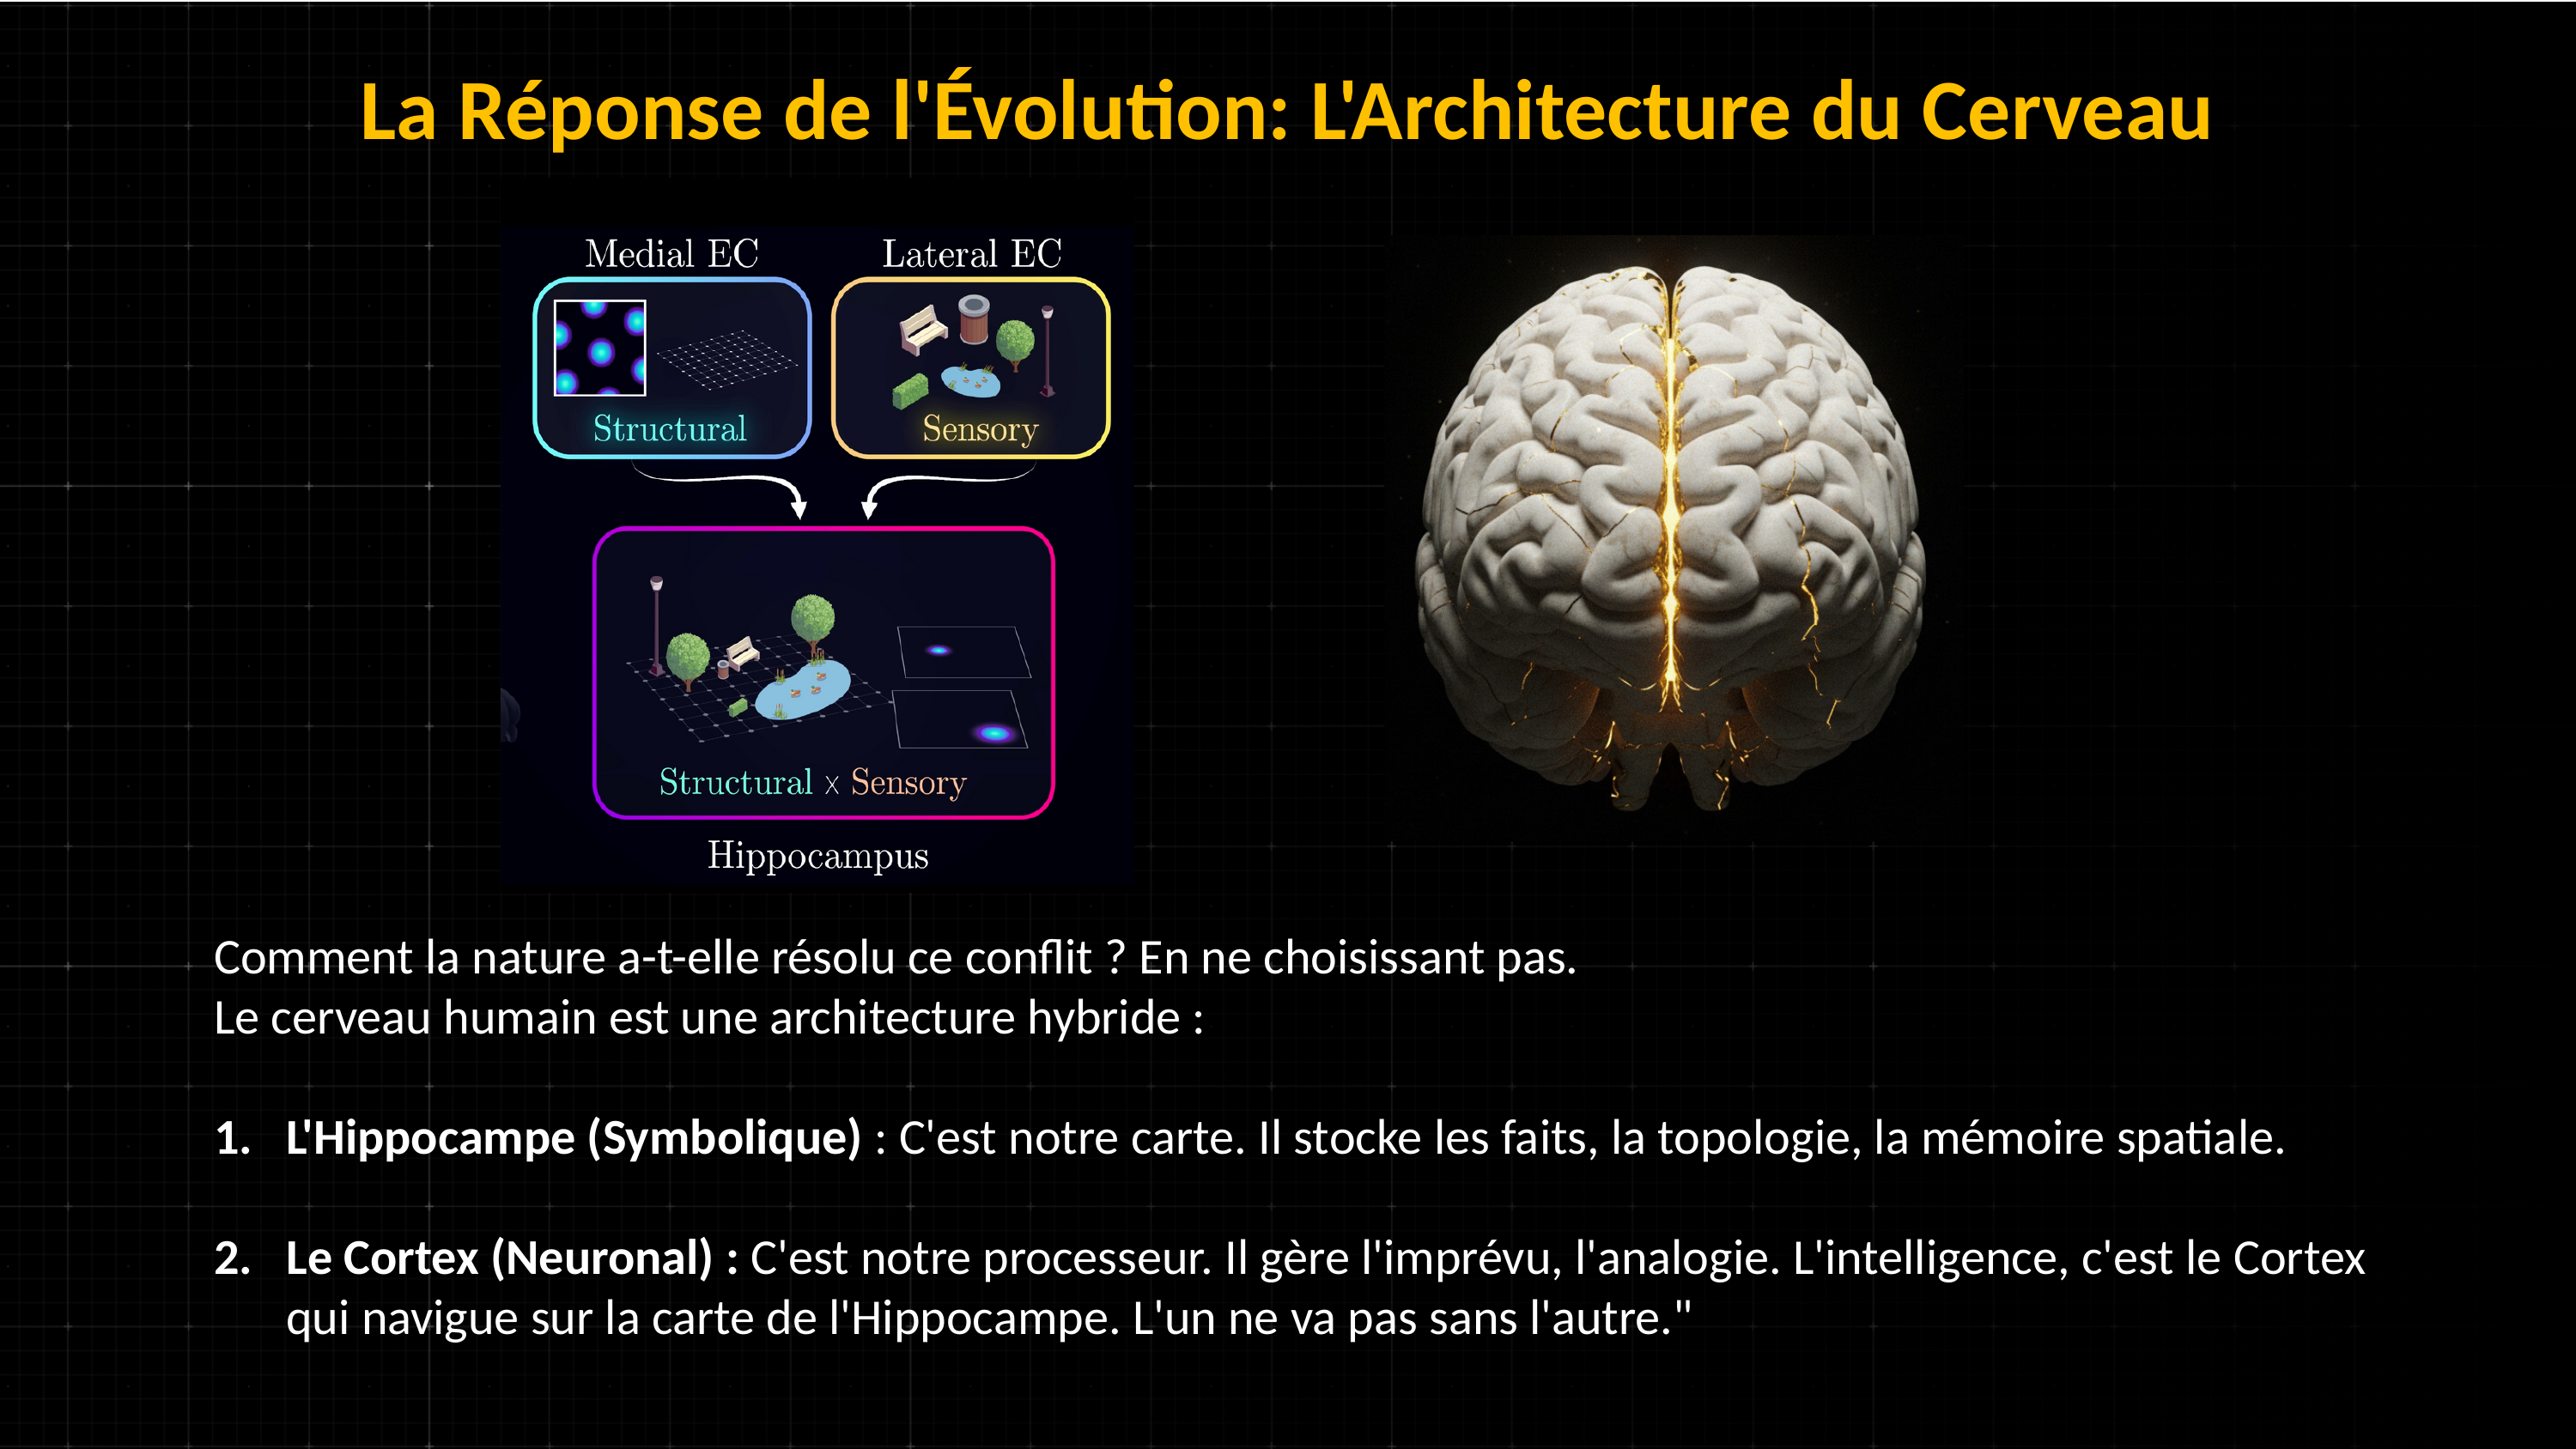

La Réponse de l'Évolution: L'Architecture du Cerveau

Comment la nature a-t-elle résolu ce conflit ? En ne choisissant pas.
Le cerveau humain est une architecture hybride :

L'Hippocampe (Symbolique) : C'est notre carte. Il stocke les faits, la topologie, la mémoire spatiale.

Le Cortex (Neuronal) : C'est notre processeur. Il gère l'imprévu, l'analogie. L'intelligence, c'est le Cortex qui navigue sur la carte de l'Hippocampe. L'un ne va pas sans l'autre."